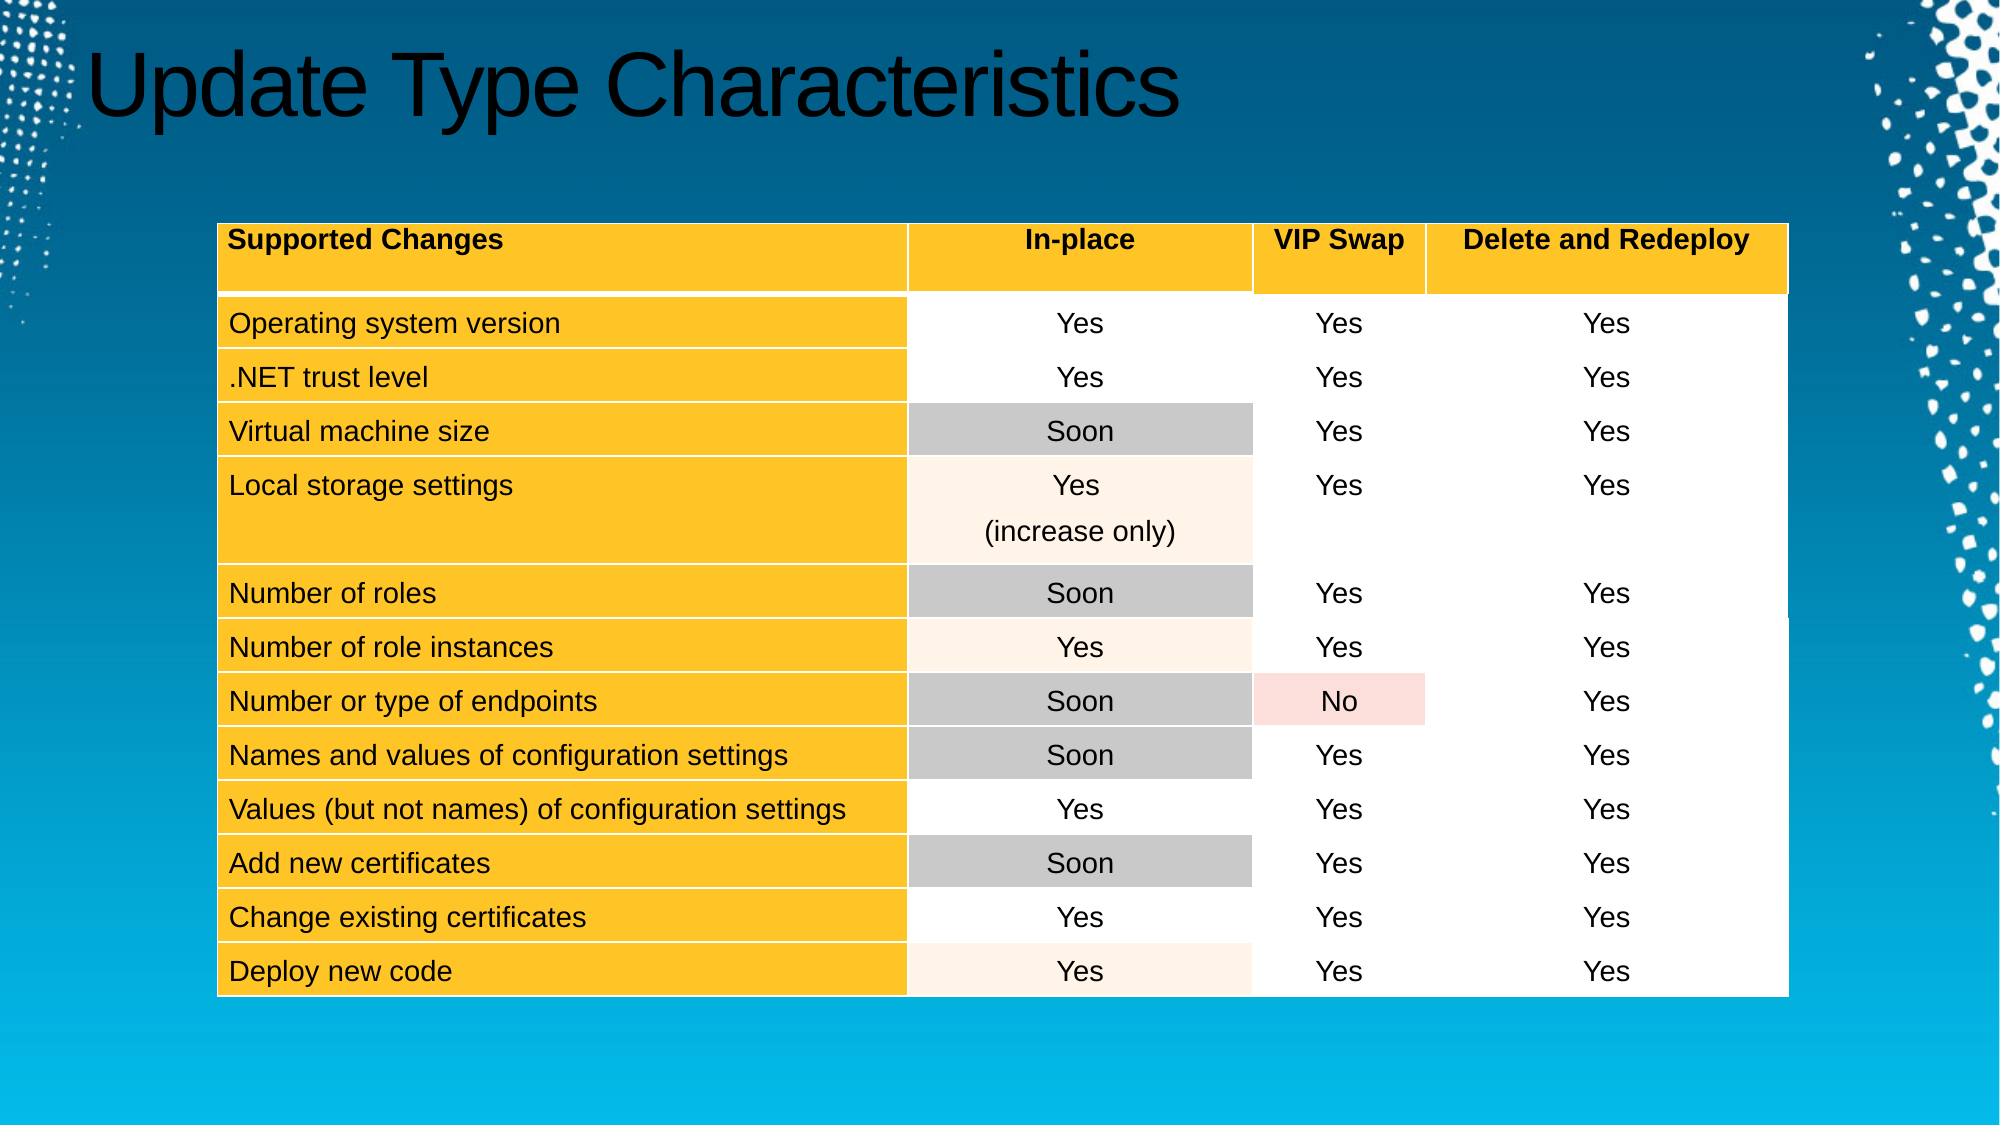

# Update Type Characteristics
| Supported Changes | In-place | VIP Swap | Delete and Redeploy |
| --- | --- | --- | --- |
| Operating system version | Yes | Yes | Yes |
| .NET trust level | Yes | Yes | Yes |
| Virtual machine size | Soon | Yes | Yes |
| Local storage settings | Yes (increase only) | Yes | Yes |
| Number of roles | Soon | Yes | Yes |
| Number of role instances | Yes | Yes | Yes |
| Number or type of endpoints | Soon | No | Yes |
| Names and values of configuration settings | Soon | Yes | Yes |
| Values (but not names) of configuration settings | Yes | Yes | Yes |
| Add new certificates | Soon | Yes | Yes |
| Change existing certificates | Yes | Yes | Yes |
| Deploy new code | Yes | Yes | Yes |